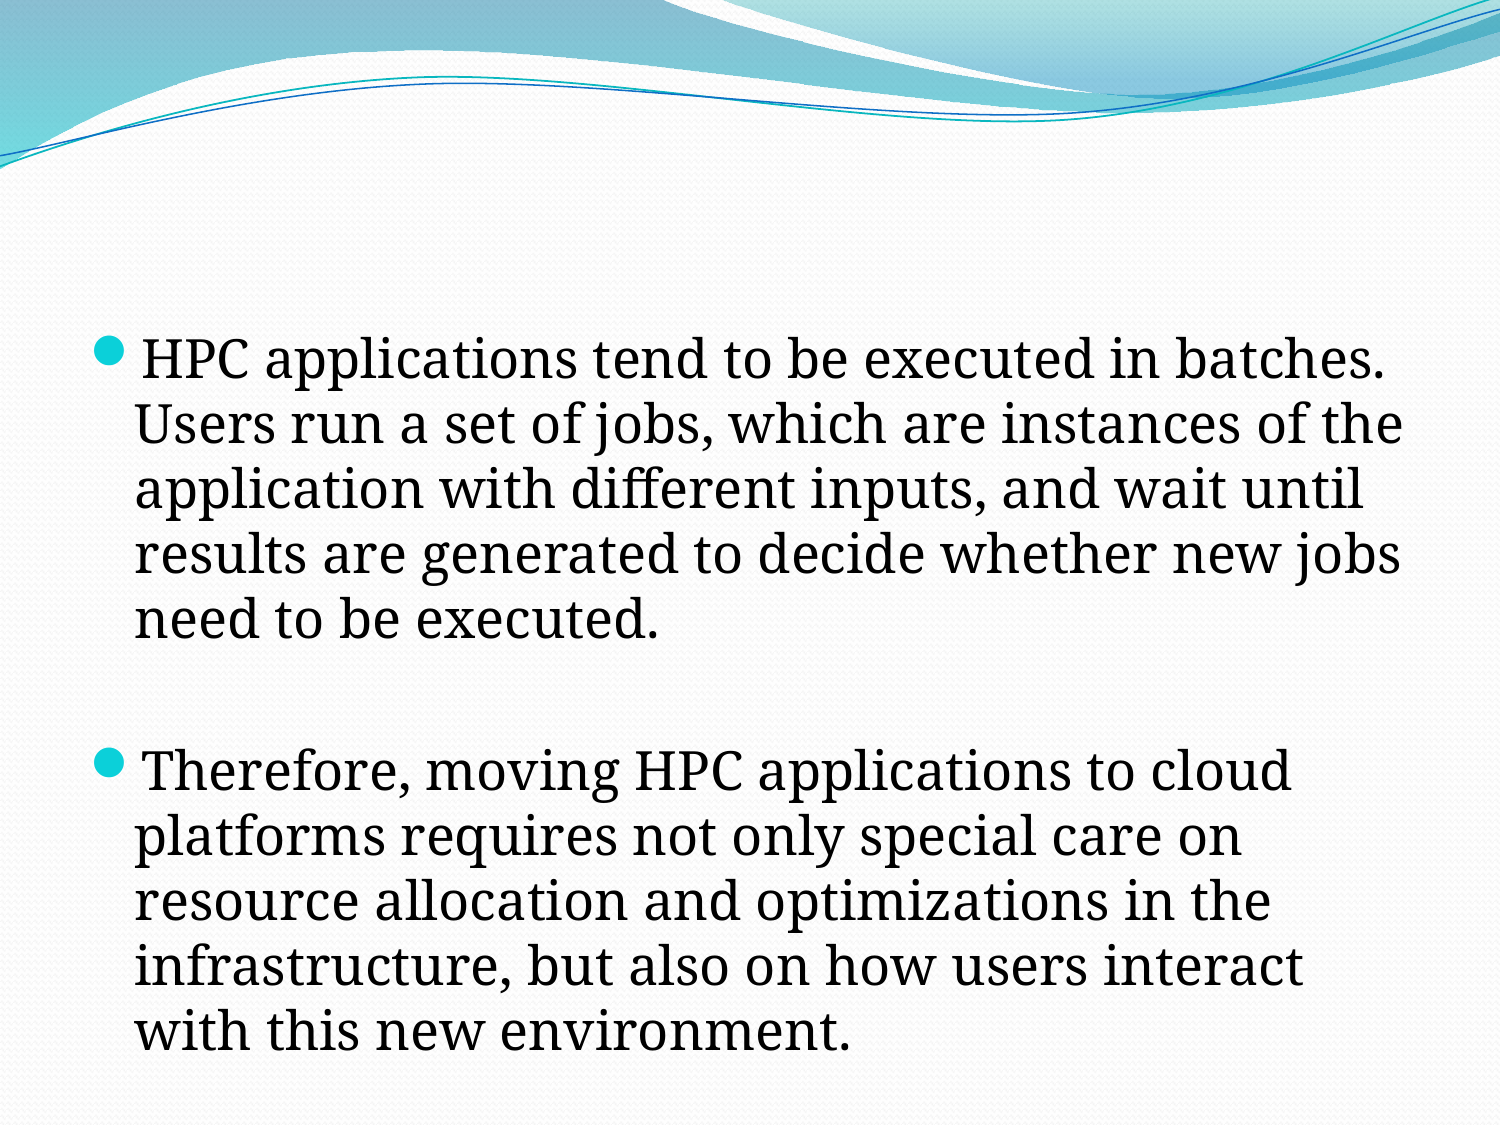

#
HPC applications tend to be executed in batches. Users run a set of jobs, which are instances of the application with different inputs, and wait until results are generated to decide whether new jobs need to be executed.

Therefore, moving HPC applications to cloud platforms requires not only special care on resource allocation and optimizations in the infrastructure, but also on how users interact with this new environment.